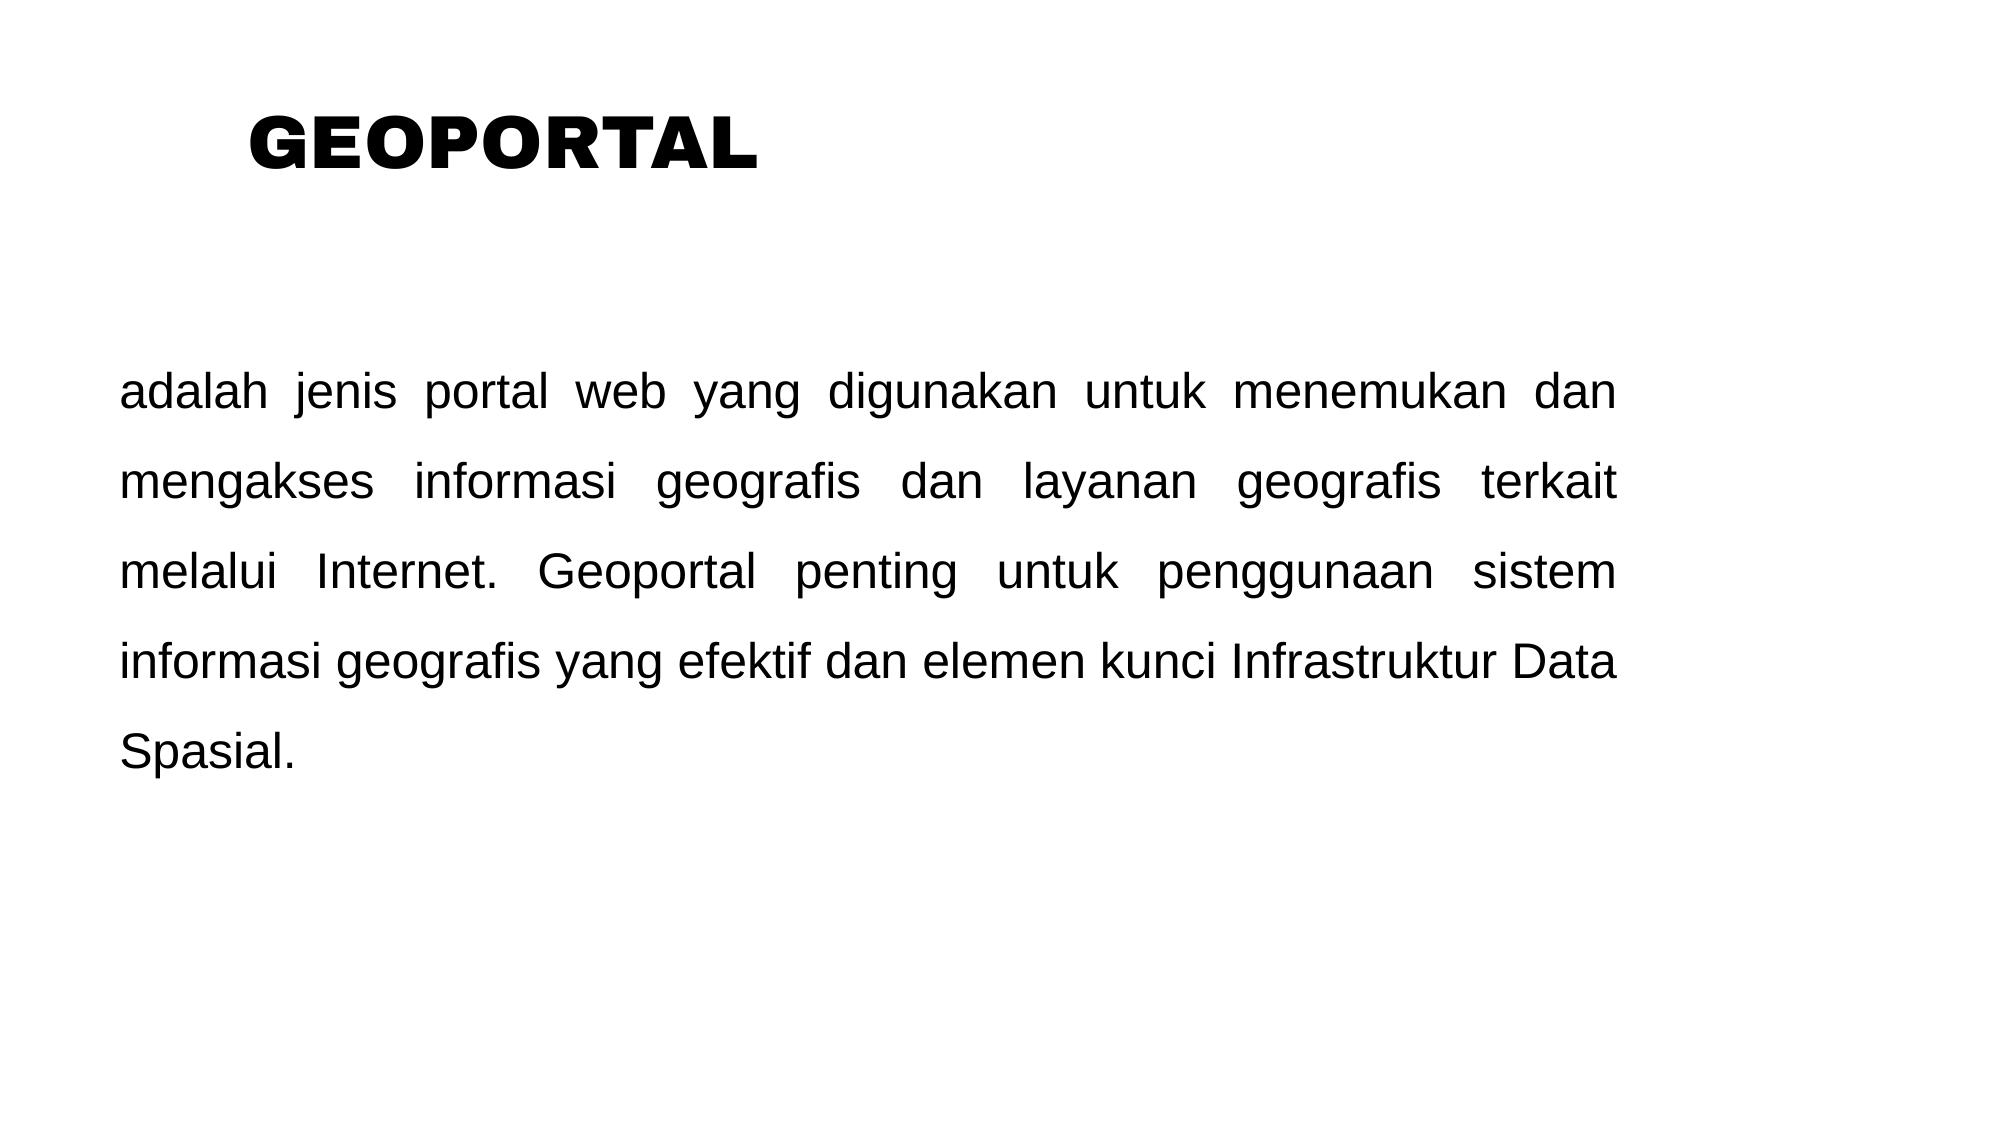

GEOPORTAL
adalah jenis portal web yang digunakan untuk menemukan dan mengakses informasi geografis dan layanan geografis terkait melalui Internet. Geoportal penting untuk penggunaan sistem informasi geografis yang efektif dan elemen kunci Infrastruktur Data Spasial.